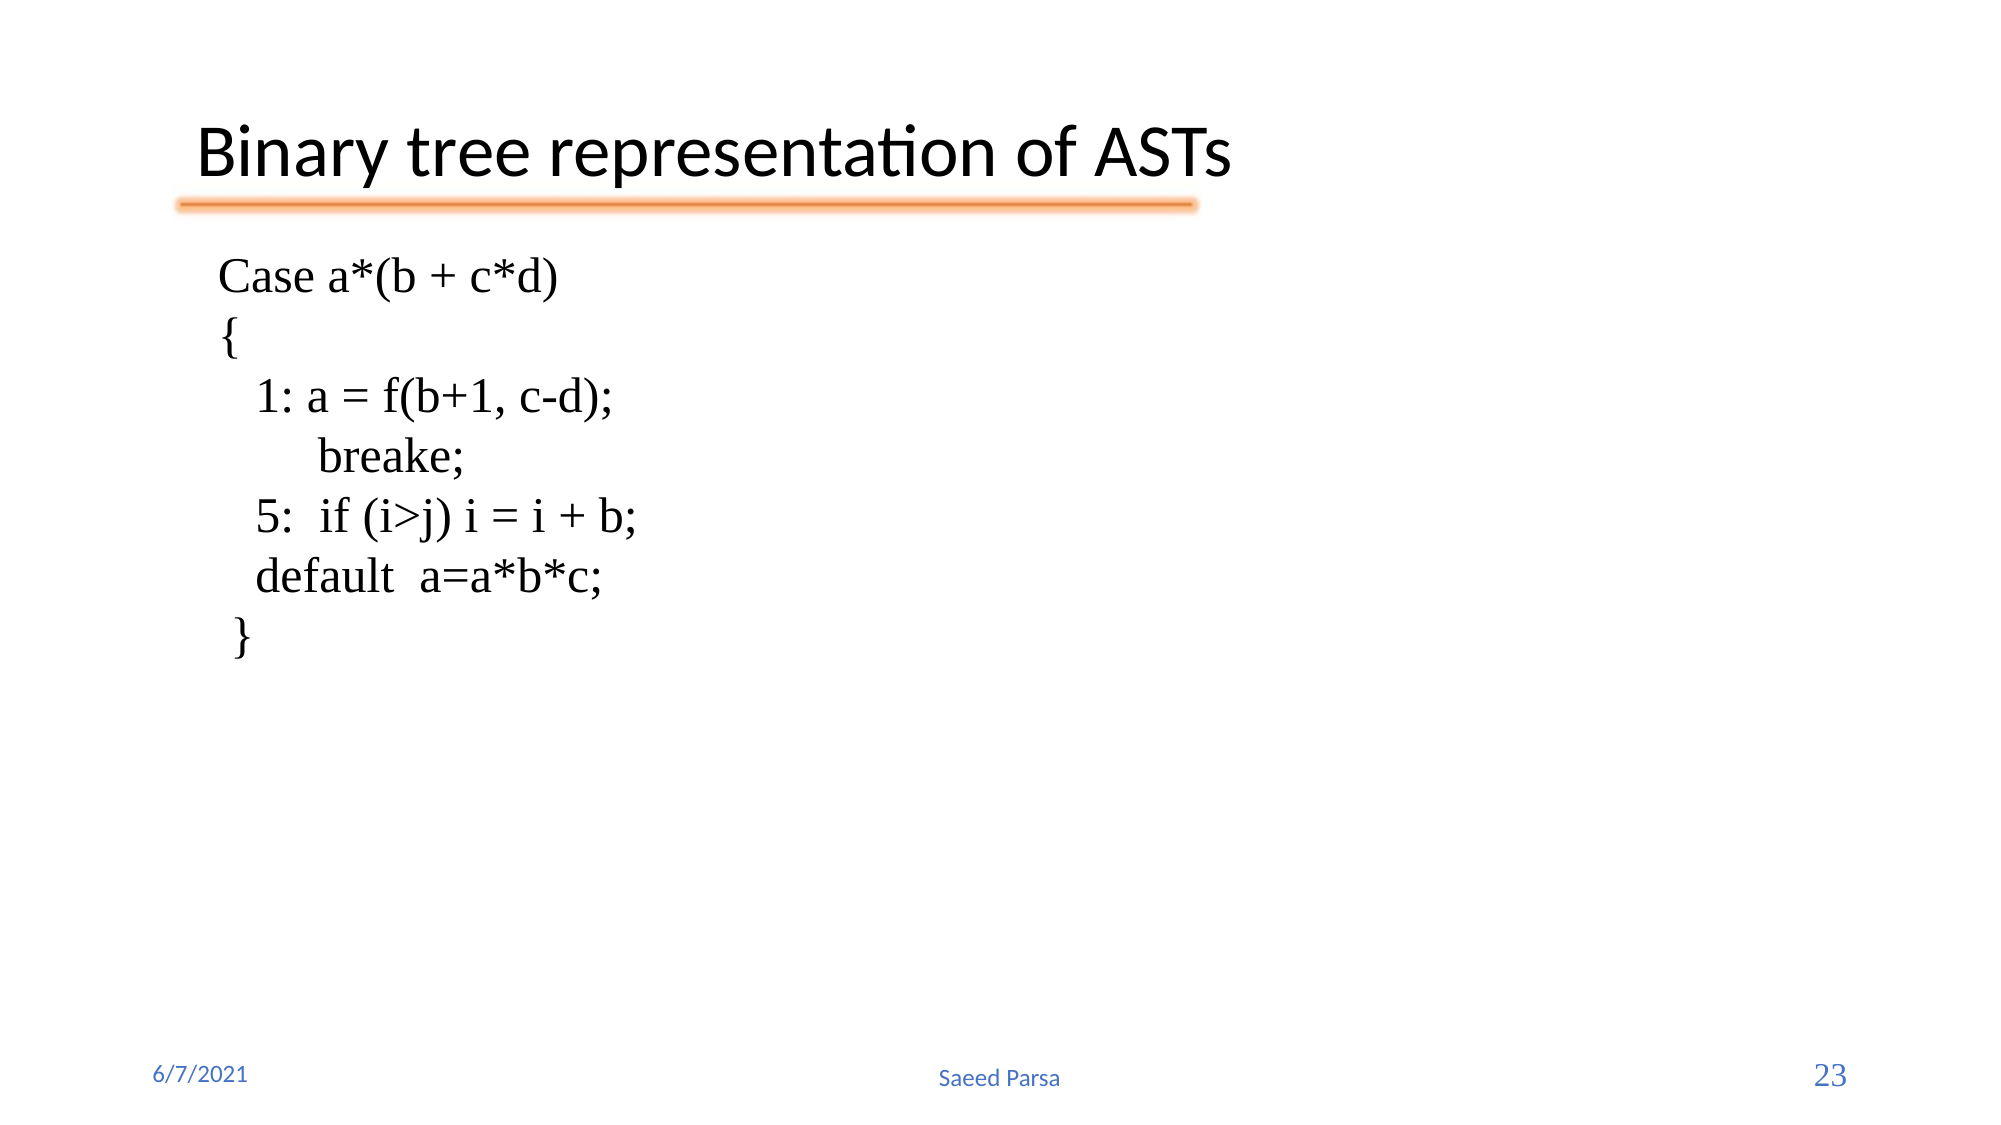

Binary tree representation of ASTs
Case a*(b + c*d)
{
   1: a = f(b+1, c-d);
        breake;
   5:  if (i>j) i = i + b;
   default  a=a*b*c;
 }
6/7/2021
Saeed Parsa
23